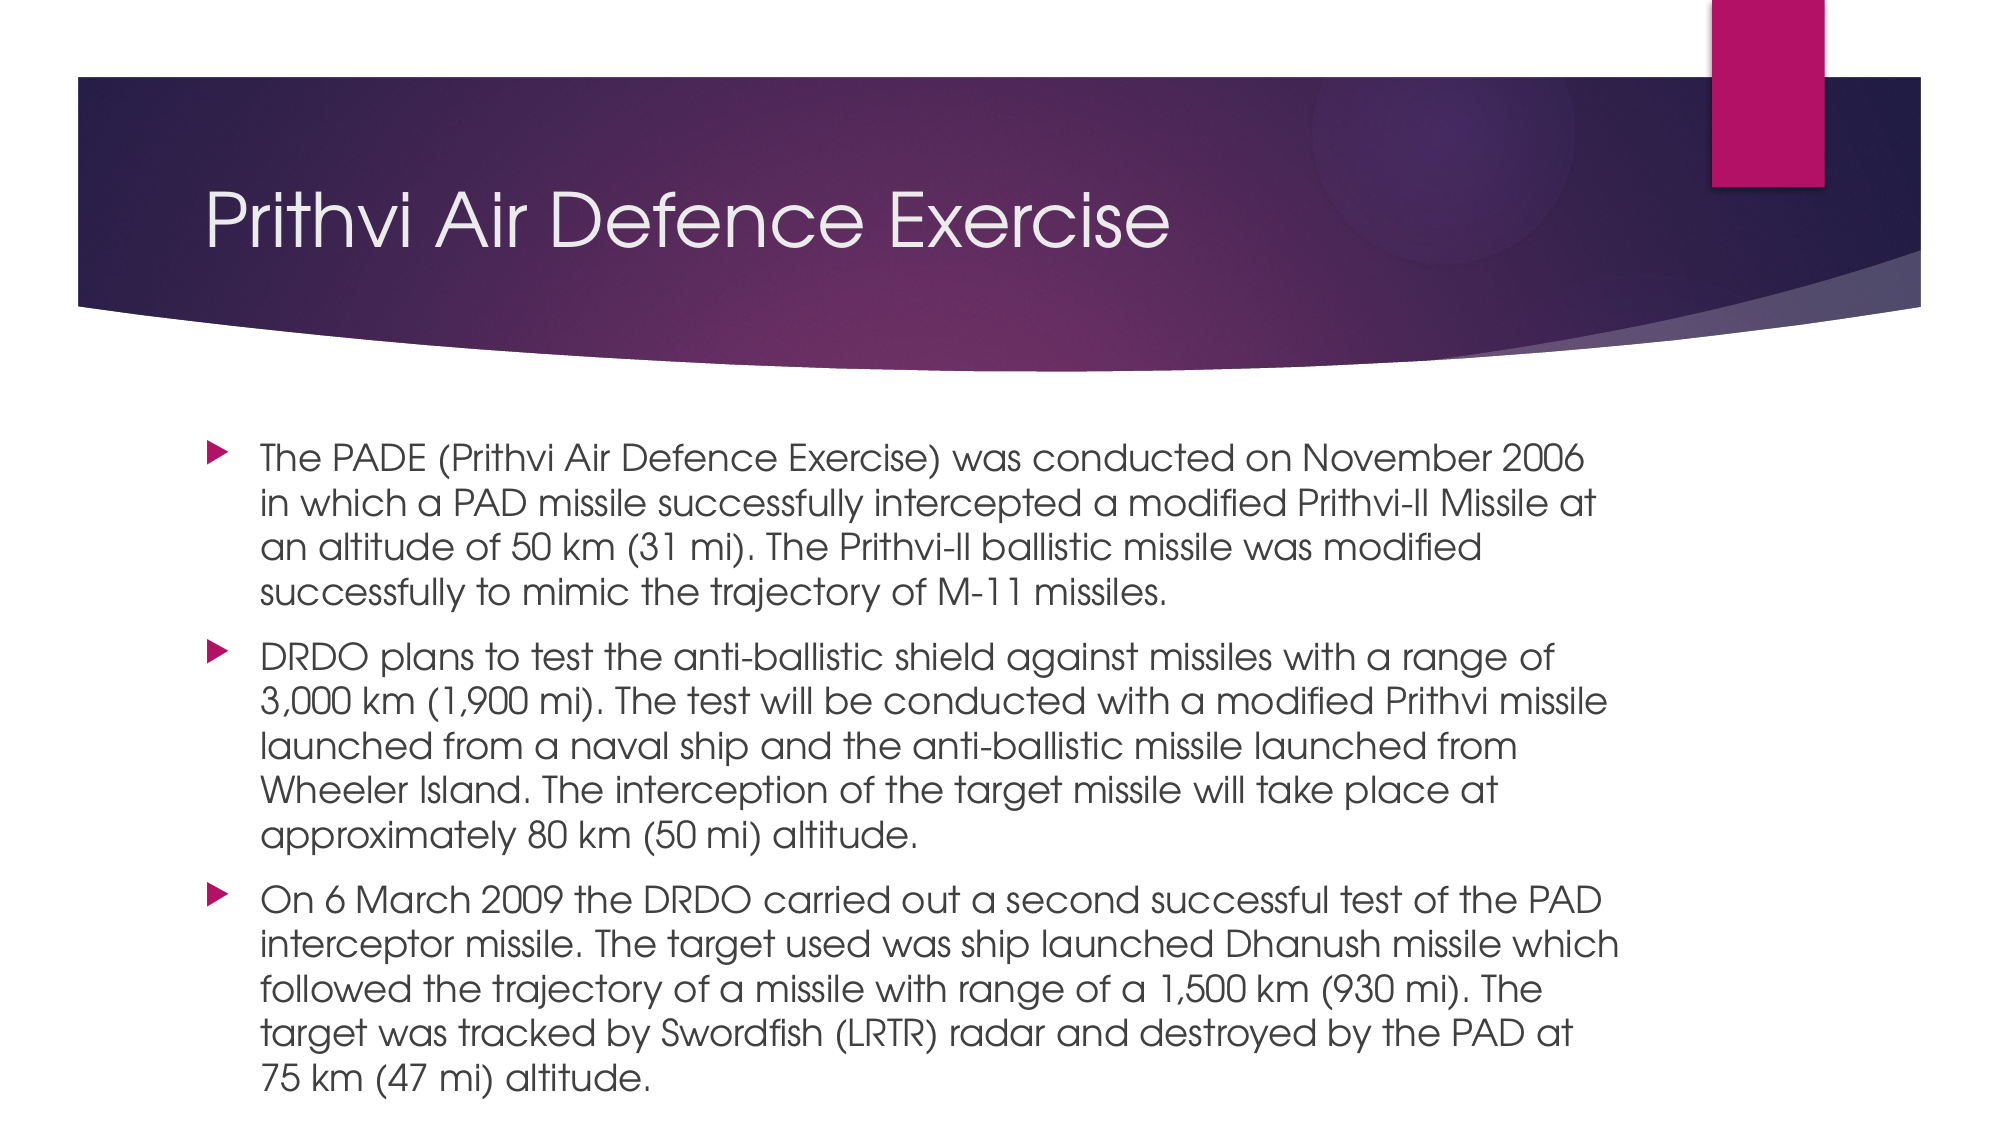

# Prithvi Air Defence Exercise
The PADE (Prithvi Air Defence Exercise) was conducted on November 2006 in which a PAD missile successfully intercepted a modified Prithvi-II Missile at an altitude of 50 km (31 mi). The Prithvi-II ballistic missile was modified successfully to mimic the trajectory of M-11 missiles.
DRDO plans to test the anti-ballistic shield against missiles with a range of 3,000 km (1,900 mi). The test will be conducted with a modified Prithvi missile launched from a naval ship and the anti-ballistic missile launched from Wheeler Island. The interception of the target missile will take place at approximately 80 km (50 mi) altitude.
On 6 March 2009 the DRDO carried out a second successful test of the PAD interceptor missile. The target used was ship launched Dhanush missile which followed the trajectory of a missile with range of a 1,500 km (930 mi). The target was tracked by Swordfish (LRTR) radar and destroyed by the PAD at 75 km (47 mi) altitude.